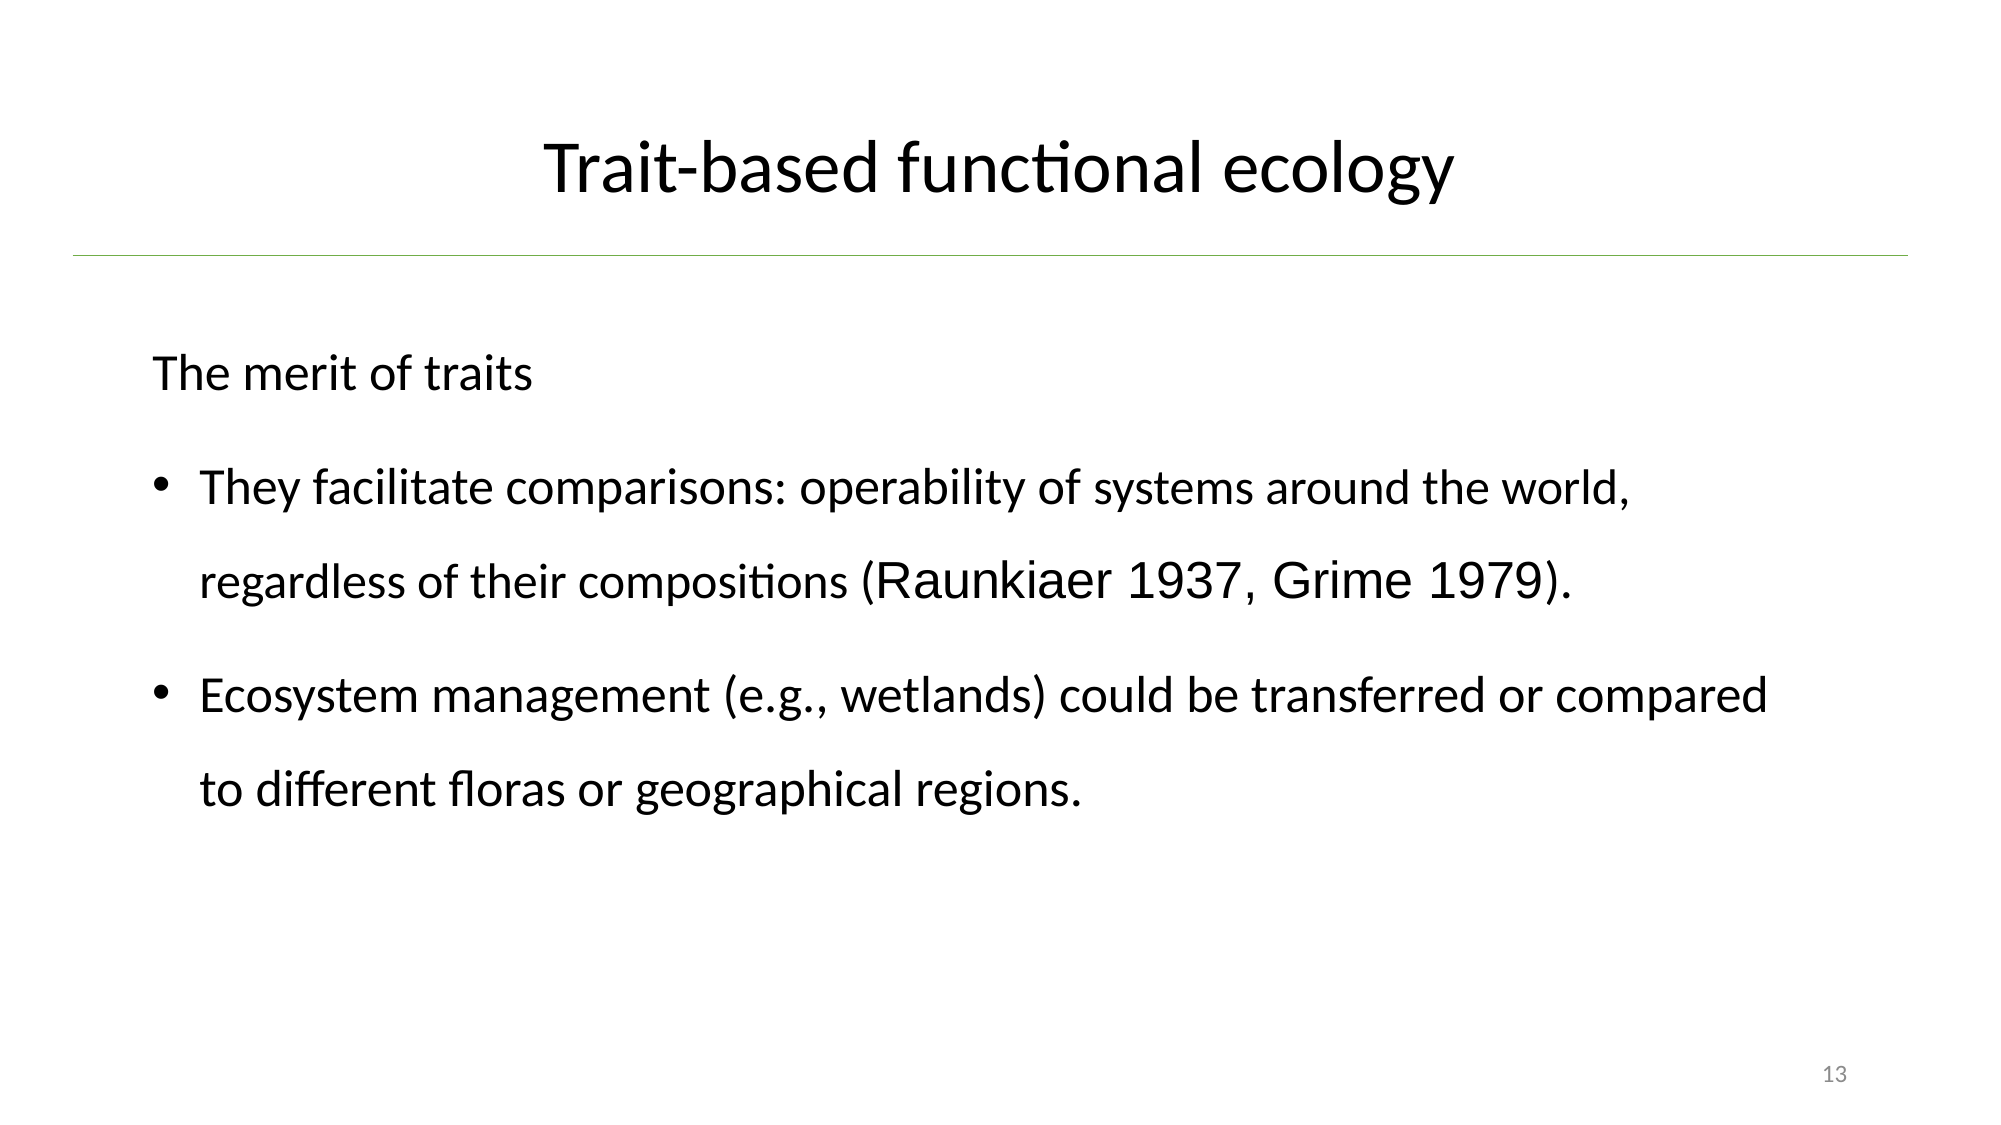

# Trait-based functional ecology
The merit of traits
They facilitate comparisons: operability of systems around the world, regardless of their compositions (Raunkiaer 1937, Grime 1979).
Ecosystem management (e.g., wetlands) could be transferred or compared to different floras or geographical regions.
13